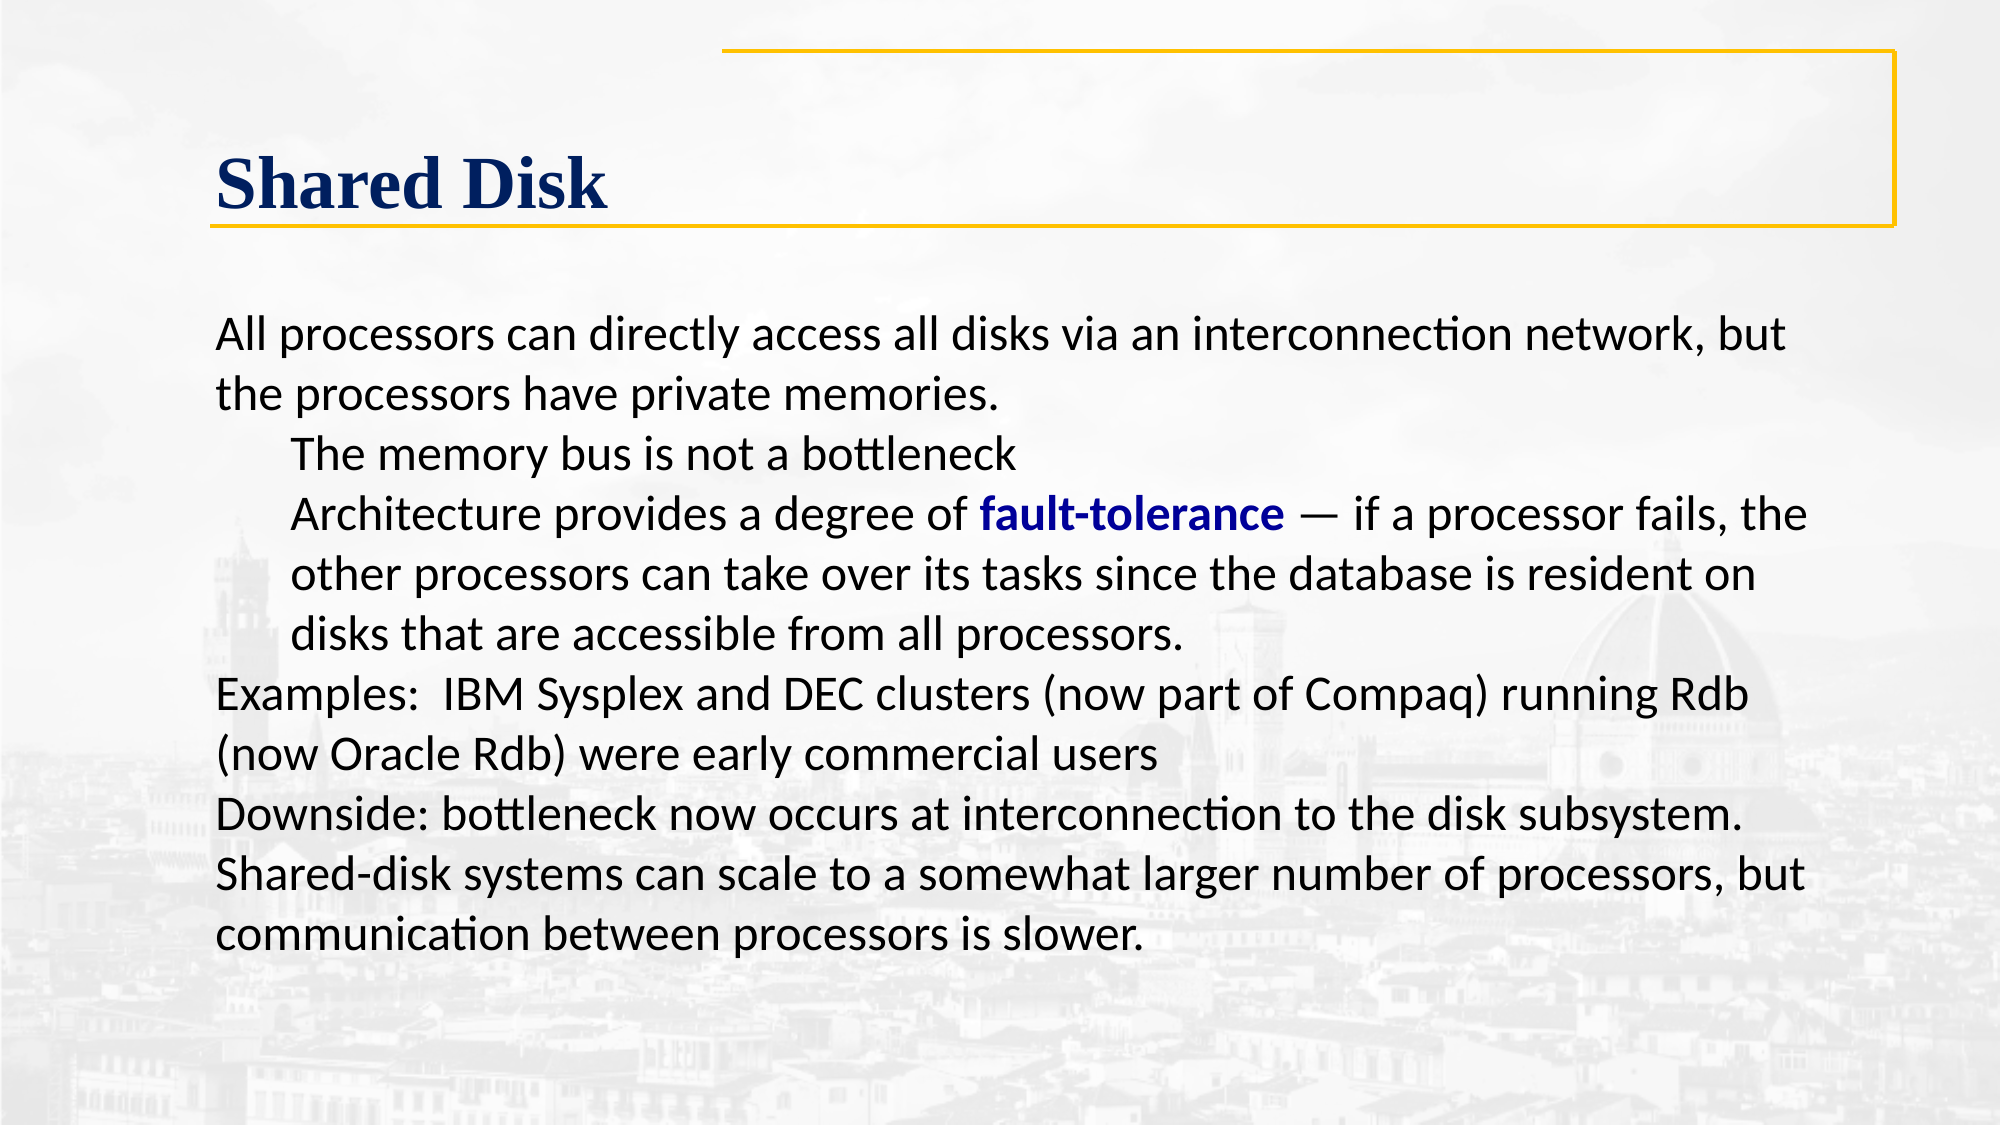

# Shared Disk
All processors can directly access all disks via an interconnection network, but the processors have private memories.
The memory bus is not a bottleneck
Architecture provides a degree of fault-tolerance — if a processor fails, the other processors can take over its tasks since the database is resident on disks that are accessible from all processors.
Examples:  IBM Sysplex and DEC clusters (now part of Compaq) running Rdb (now Oracle Rdb) were early commercial users
Downside: bottleneck now occurs at interconnection to the disk subsystem.
Shared-disk systems can scale to a somewhat larger number of processors, but communication between processors is slower.